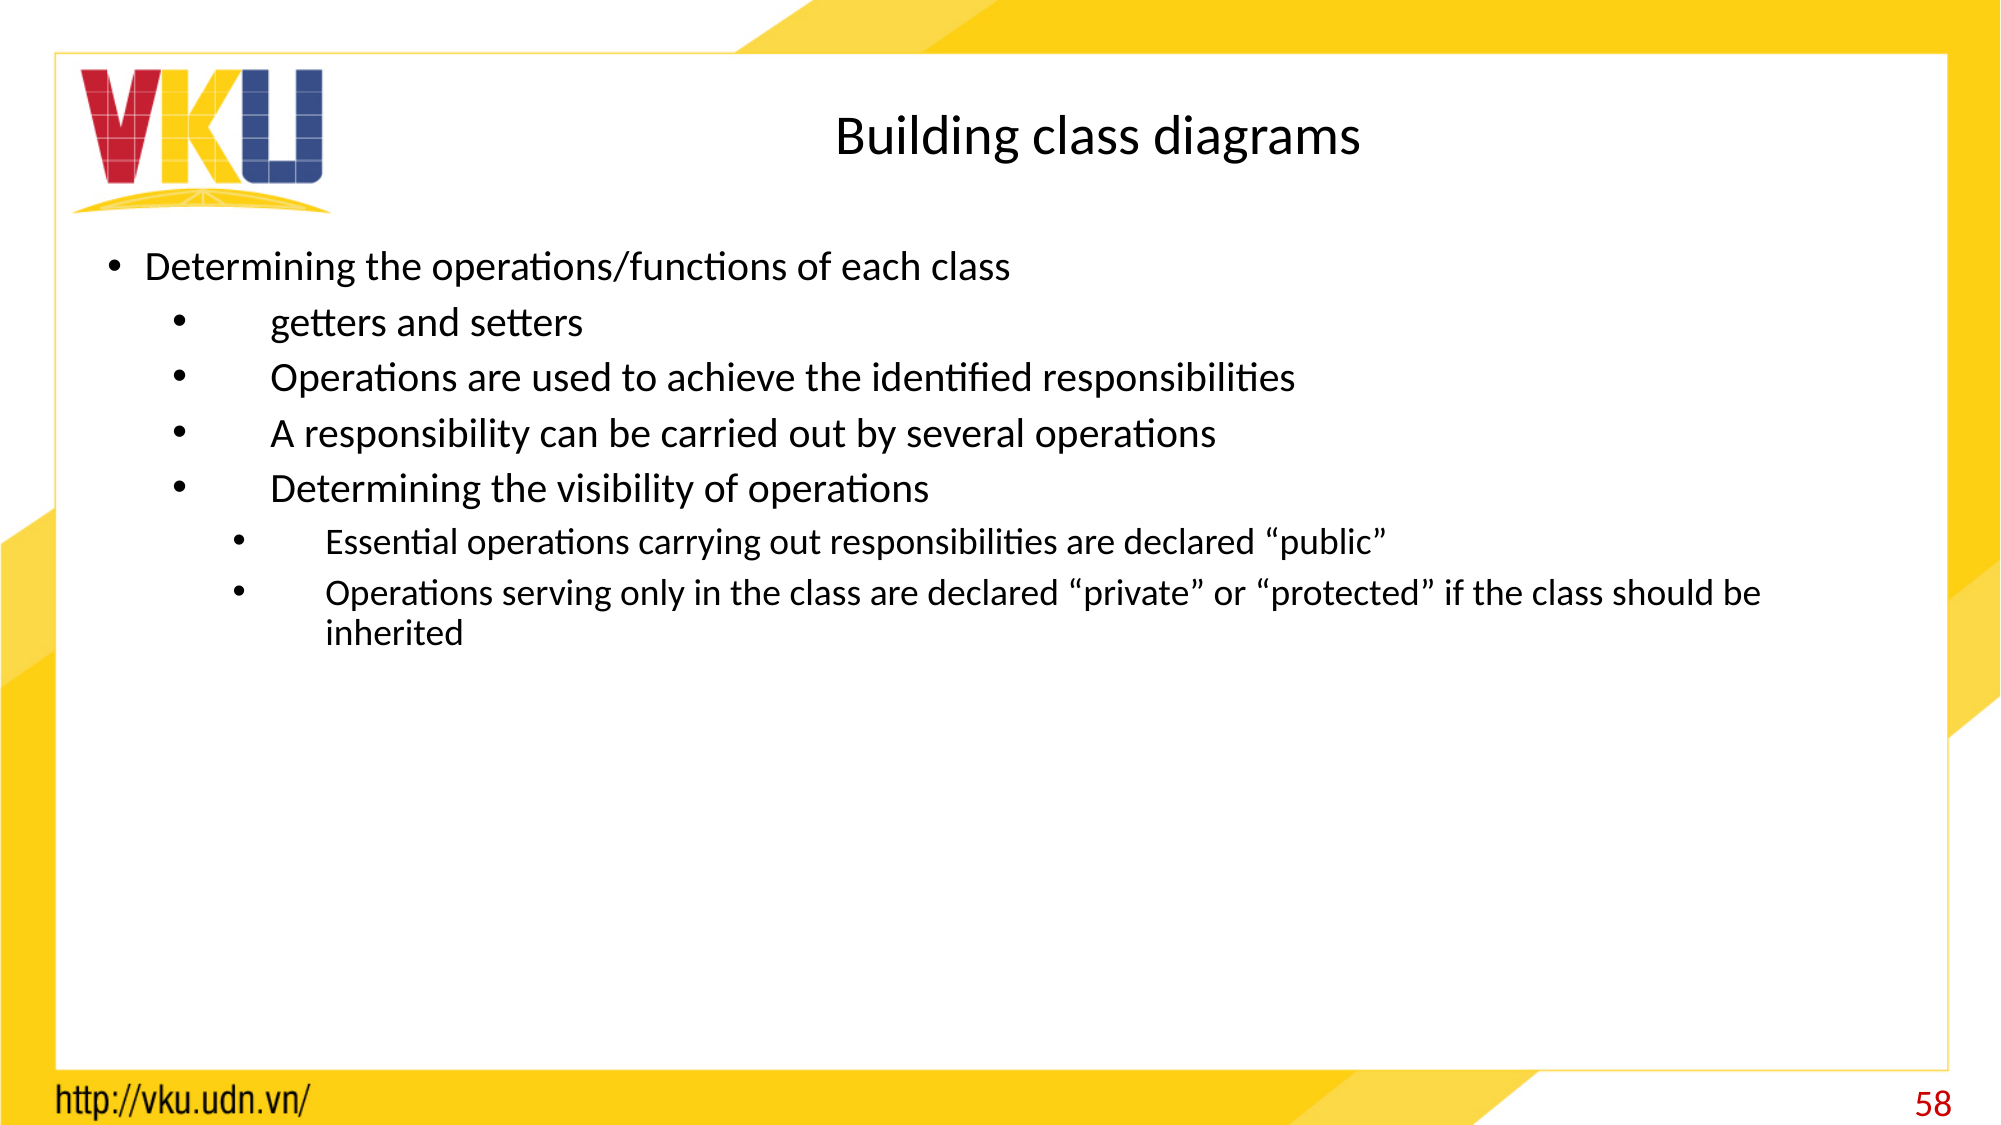

# Building class diagrams
Determining the operations/functions of each class
getters and setters
Operations are used to achieve the identified responsibilities
A responsibility can be carried out by several operations
Determining the visibility of operations
Essential operations carrying out responsibilities are declared “public”
Operations serving only in the class are declared “private” or “protected” if the class should be inherited
58